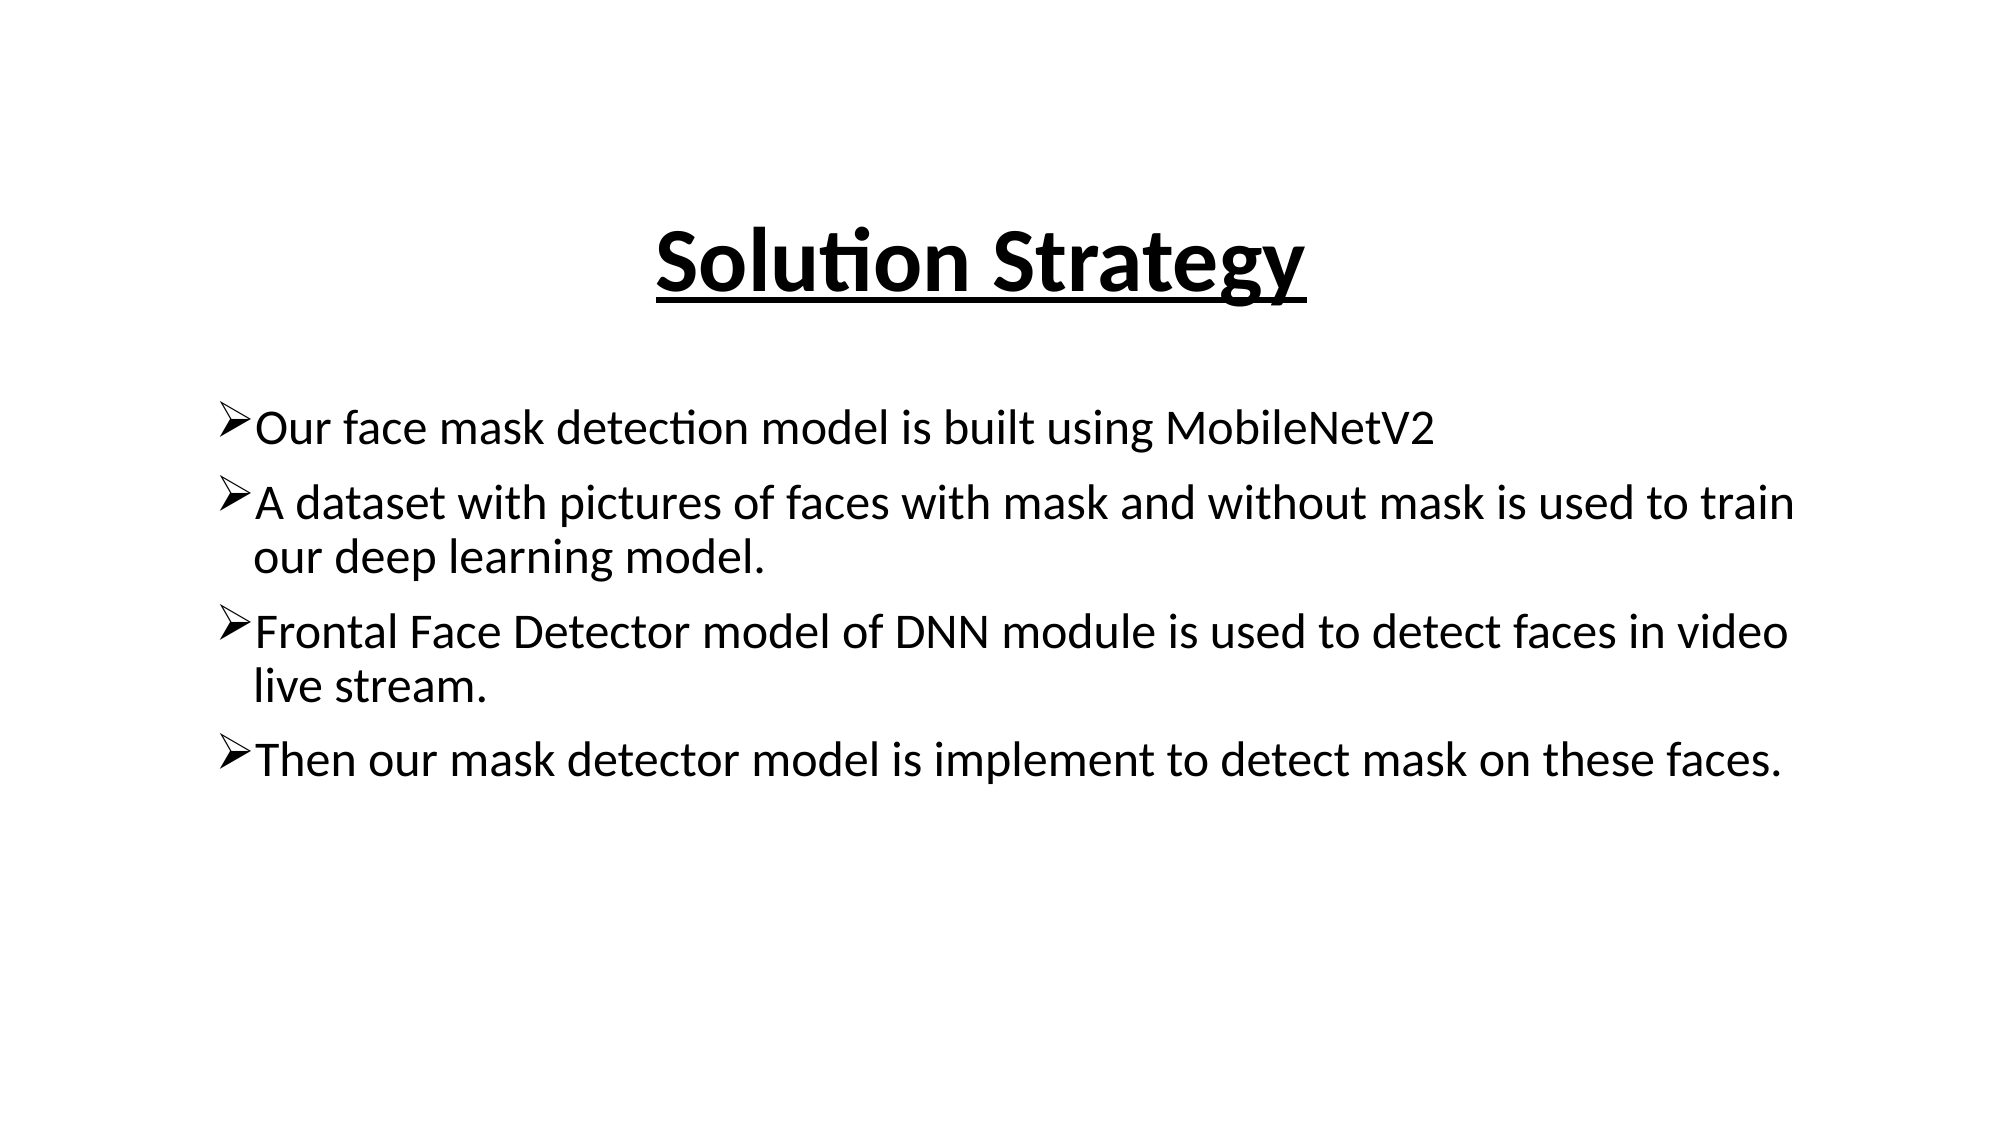

# Solution Strategy
Our face mask detection model is built using MobileNetV2
A dataset with pictures of faces with mask and without mask is used to train our deep learning model.
Frontal Face Detector model of DNN module is used to detect faces in video live stream.
Then our mask detector model is implement to detect mask on these faces.